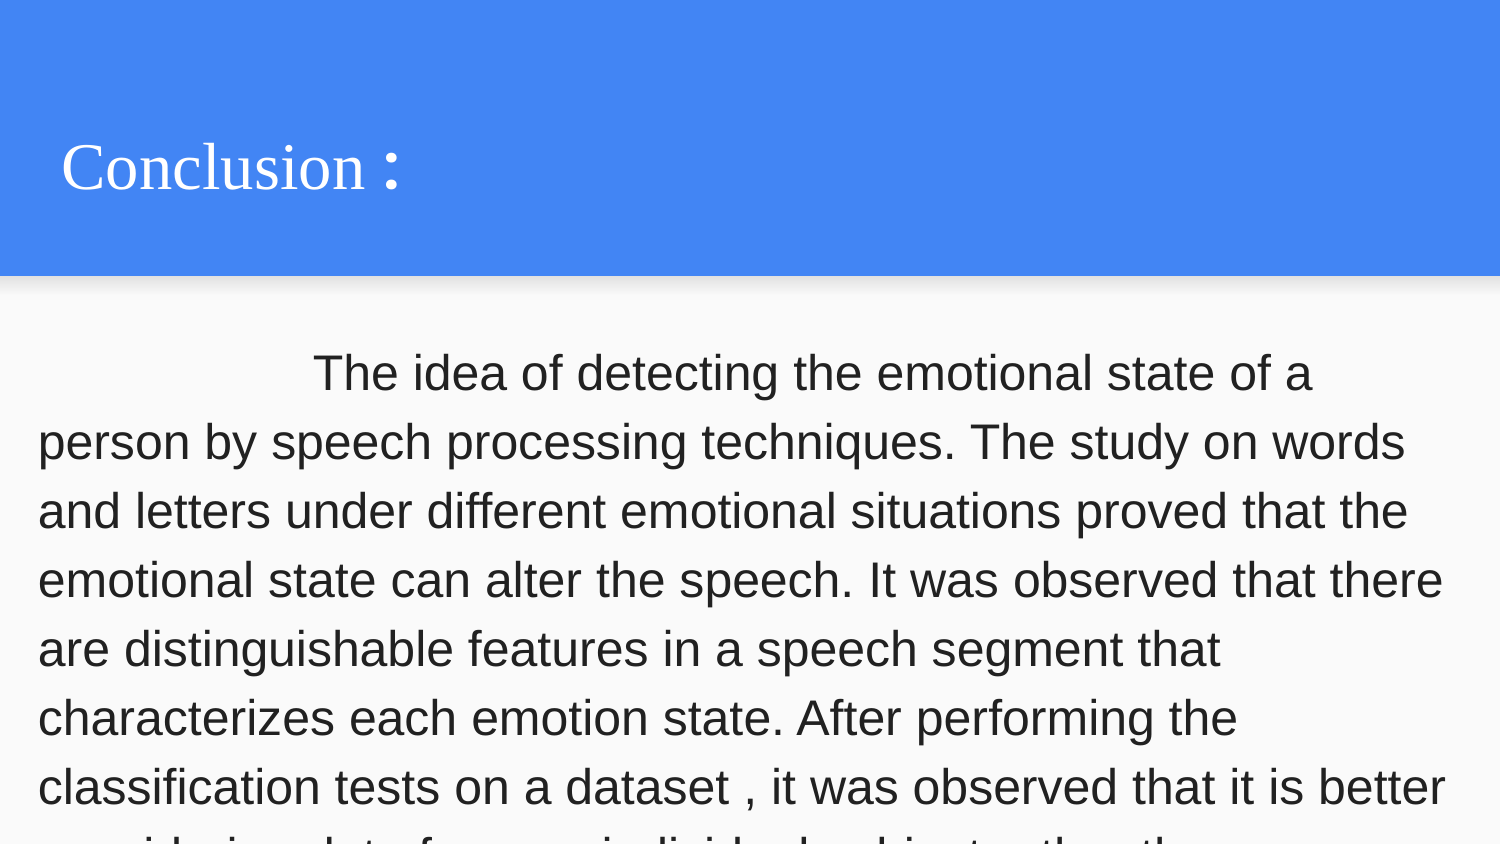

# Conclusion :
                      The idea of detecting the emotional state of a person by speech processing techniques. The study on words and letters under different emotional situations proved that the emotional state can alter the speech. It was observed that there are distinguishable features in a speech segment that characterizes each emotion state. After performing the classification tests on a dataset , it was observed that it is better considering data from an individual subject rather than a group of people.